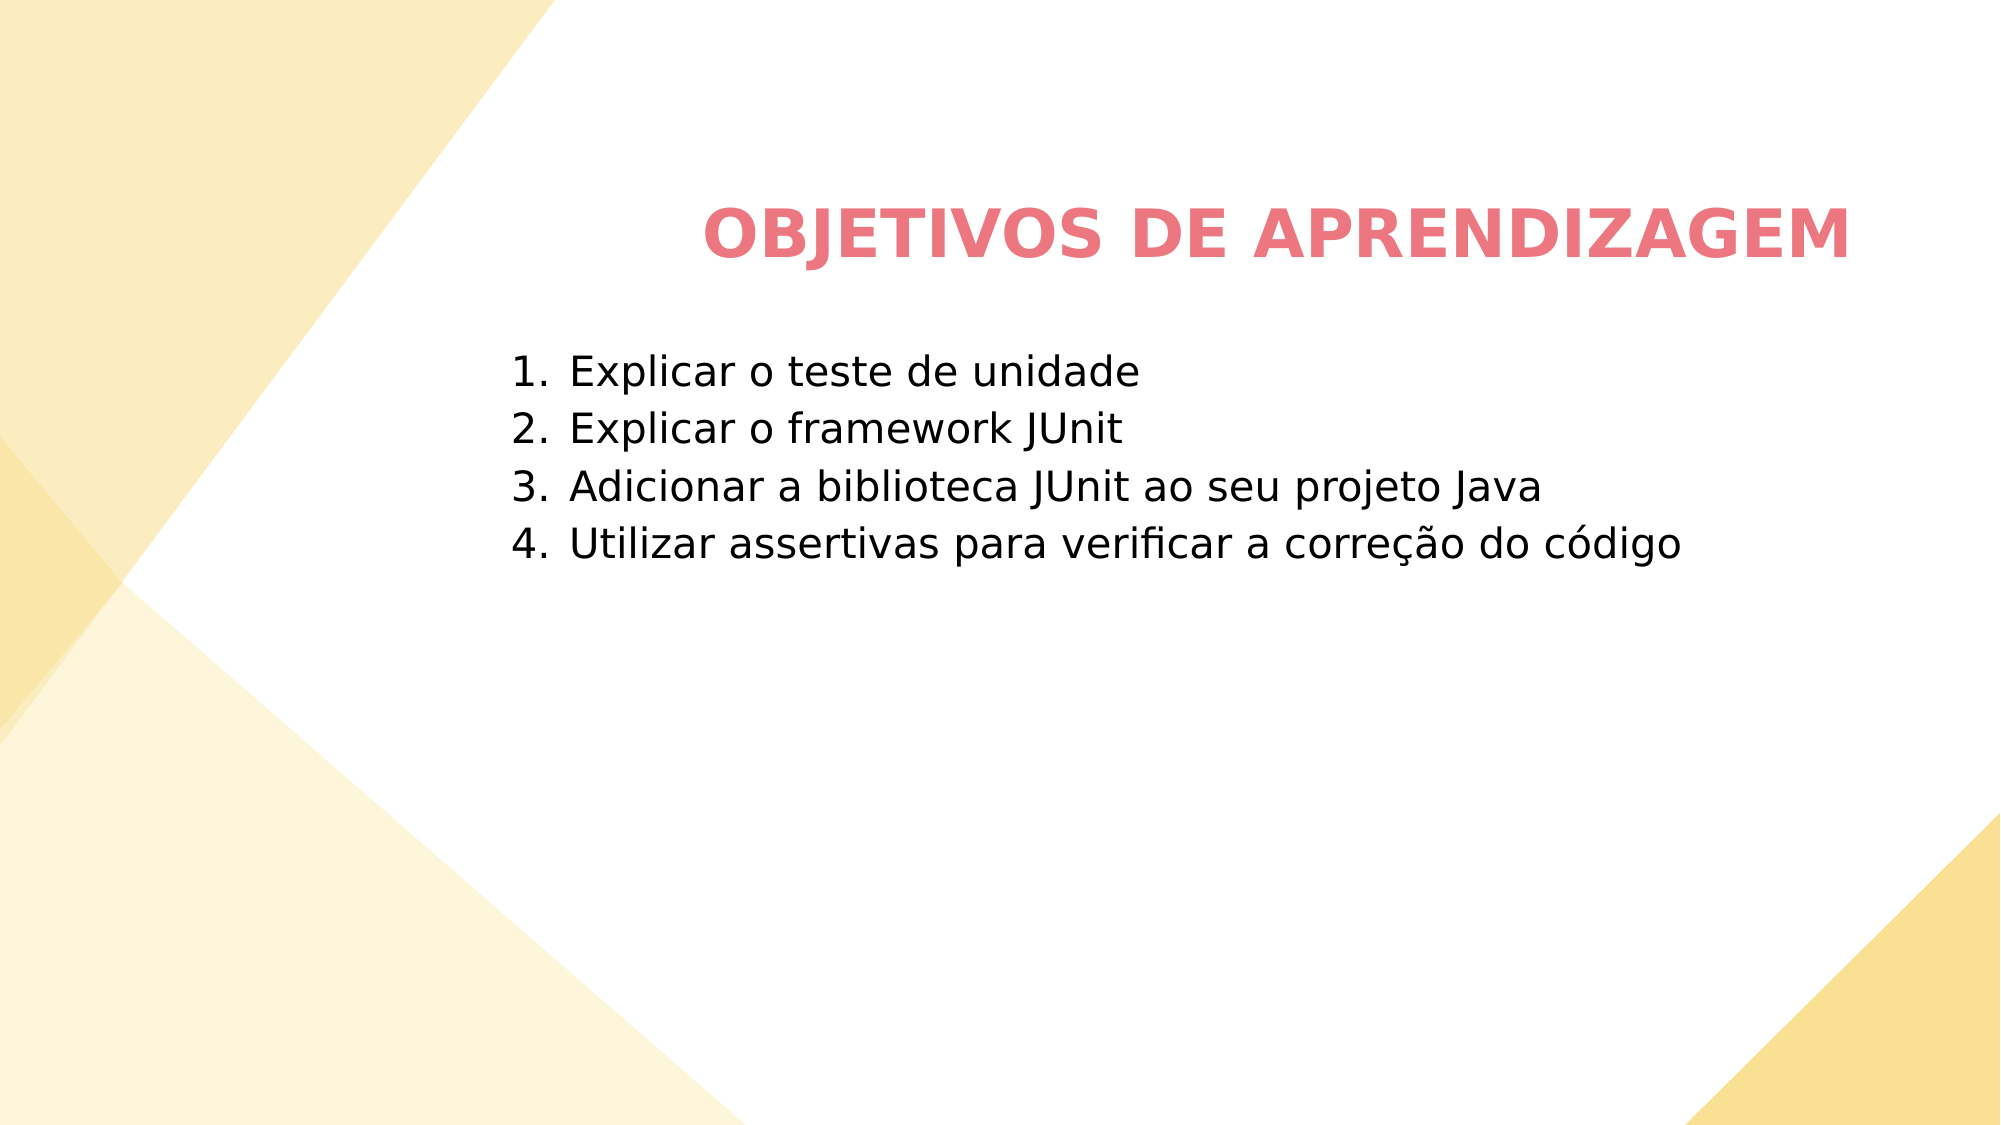

OBJETIVOS DE APRENDIZAGEM
Explicar o teste de unidade
Explicar o framework JUnit
Adicionar a biblioteca JUnit ao seu projeto Java
Utilizar assertivas para verificar a correção do código